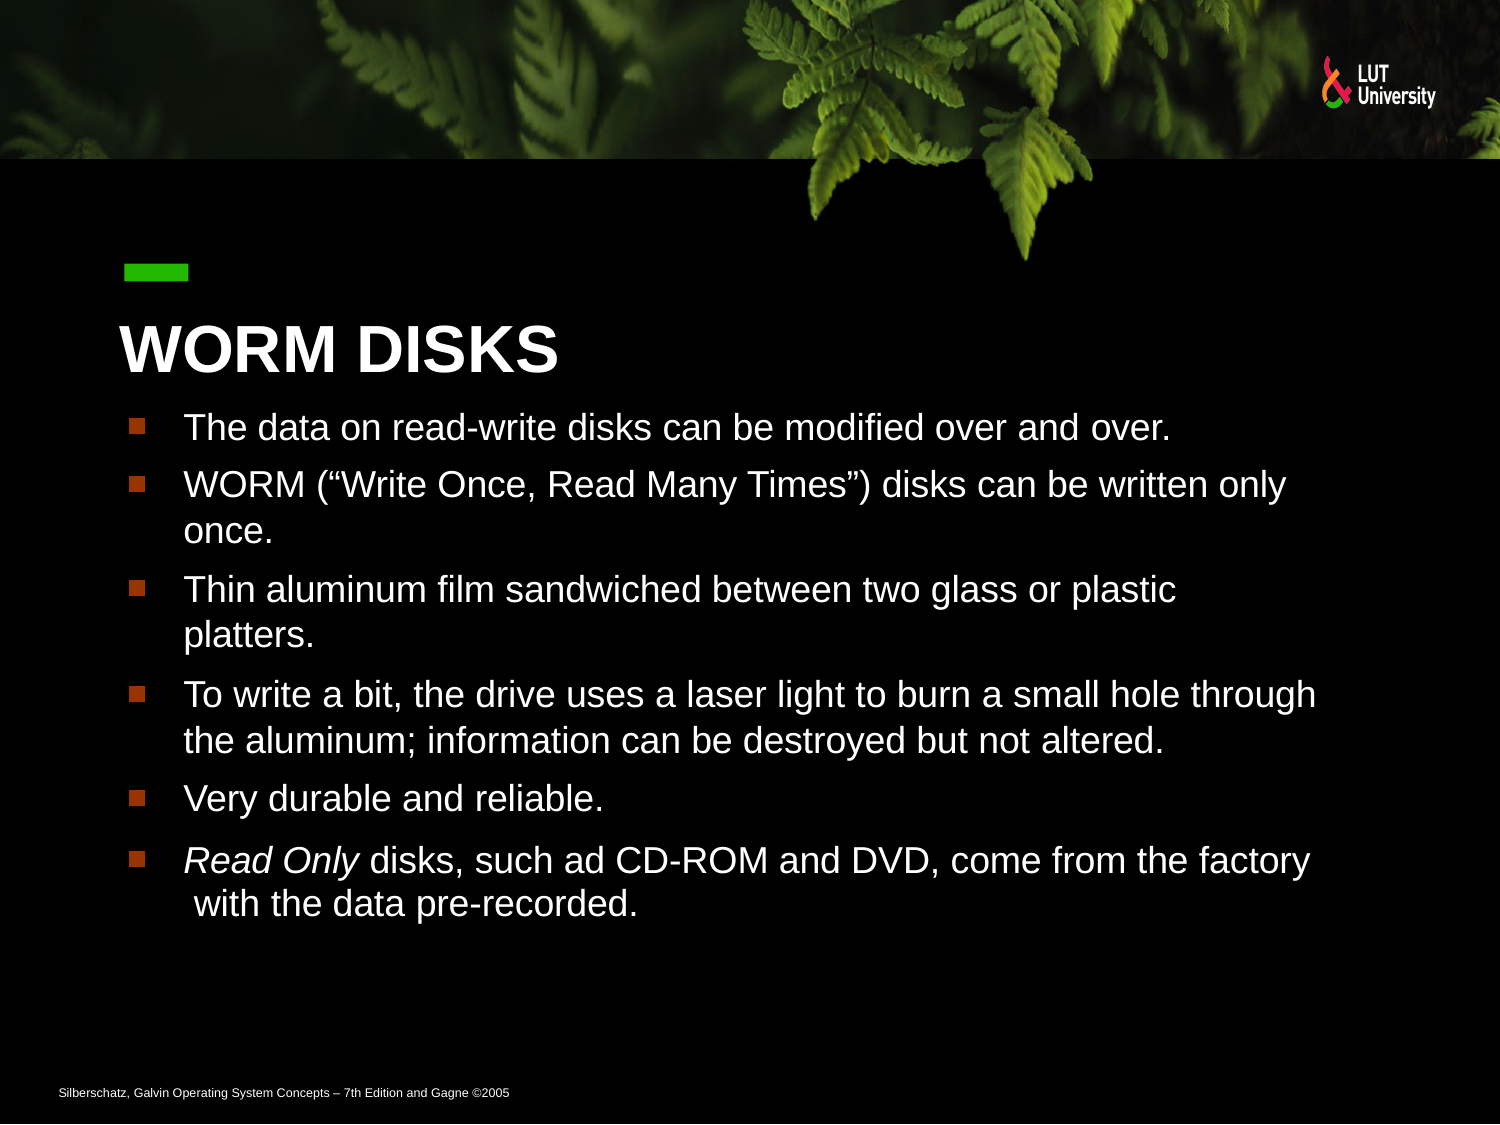

# WORM Disks
The data on read-write disks can be modified over and over.
WORM (“Write Once, Read Many Times”) disks can be written only  once.
Thin aluminum film sandwiched between two glass or plastic platters.
To write a bit, the drive uses a laser light to burn a small hole through  the aluminum; information can be destroyed but not altered.
Very durable and reliable.
Read Only disks, such ad CD-ROM and DVD, come from the factory  with the data pre-recorded.
Silberschatz, Galvin Operating System Concepts – 7th Edition and Gagne ©2005